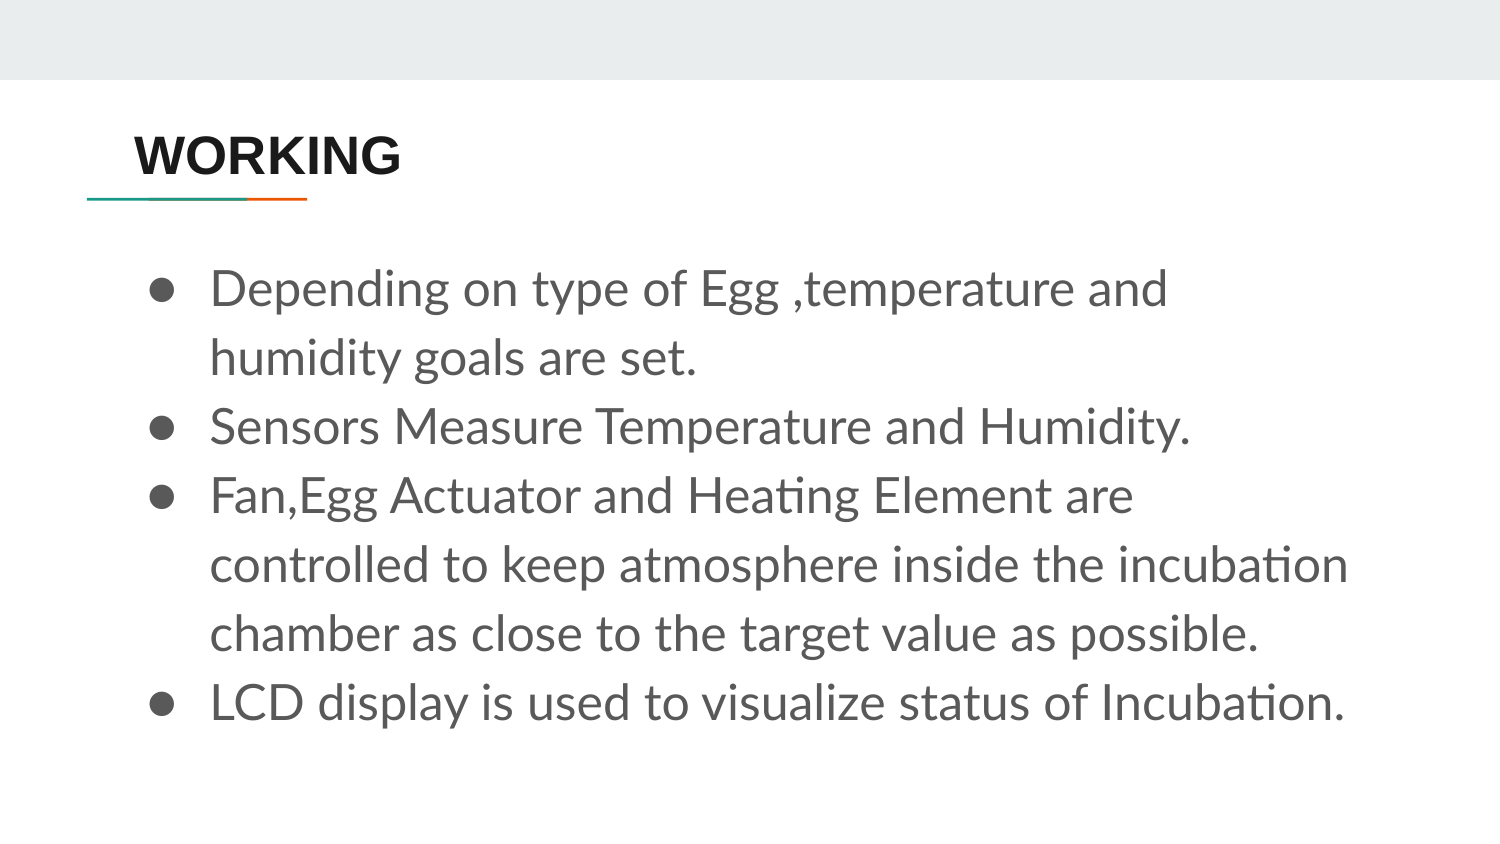

# WORKING
Depending on type of Egg ,temperature and humidity goals are set.
Sensors Measure Temperature and Humidity.
Fan,Egg Actuator and Heating Element are controlled to keep atmosphere inside the incubation chamber as close to the target value as possible.
LCD display is used to visualize status of Incubation.